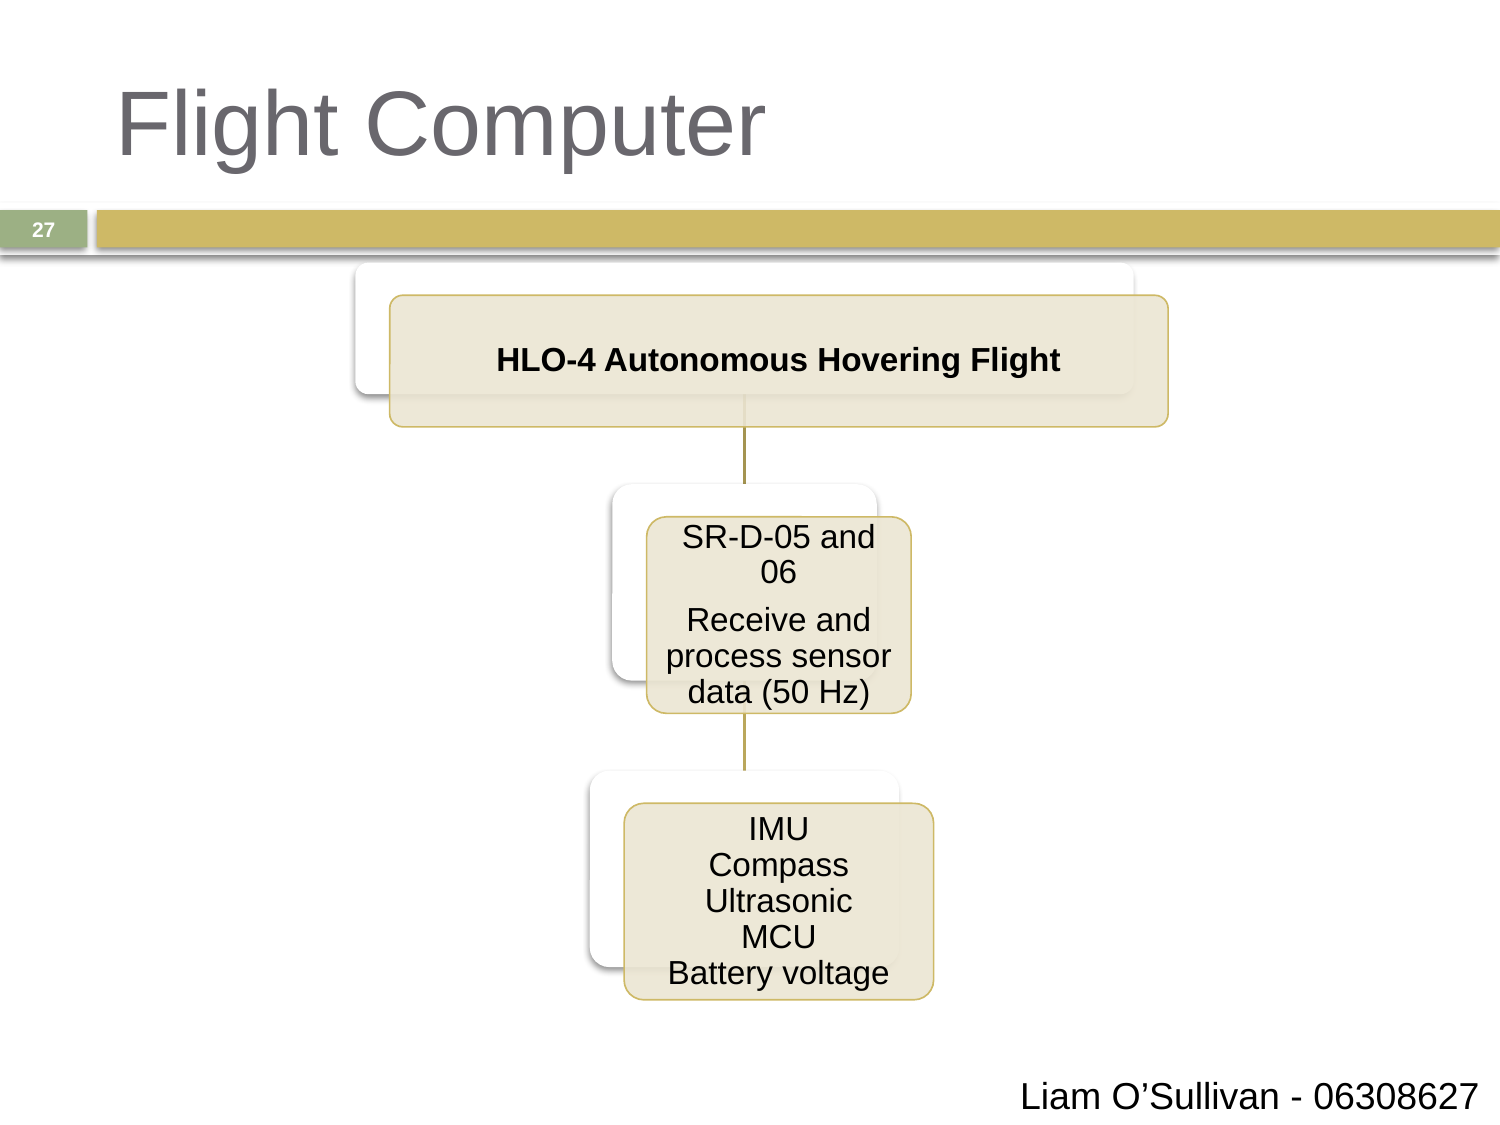

# Flight Computer
27
HLO-4 Autonomous Hovering Flight
SR-D-05 and 06
Receive and process sensor data (50 Hz)
IMU
Compass
Ultrasonic
MCU
Battery voltage

Liam O’Sullivan - 06308627